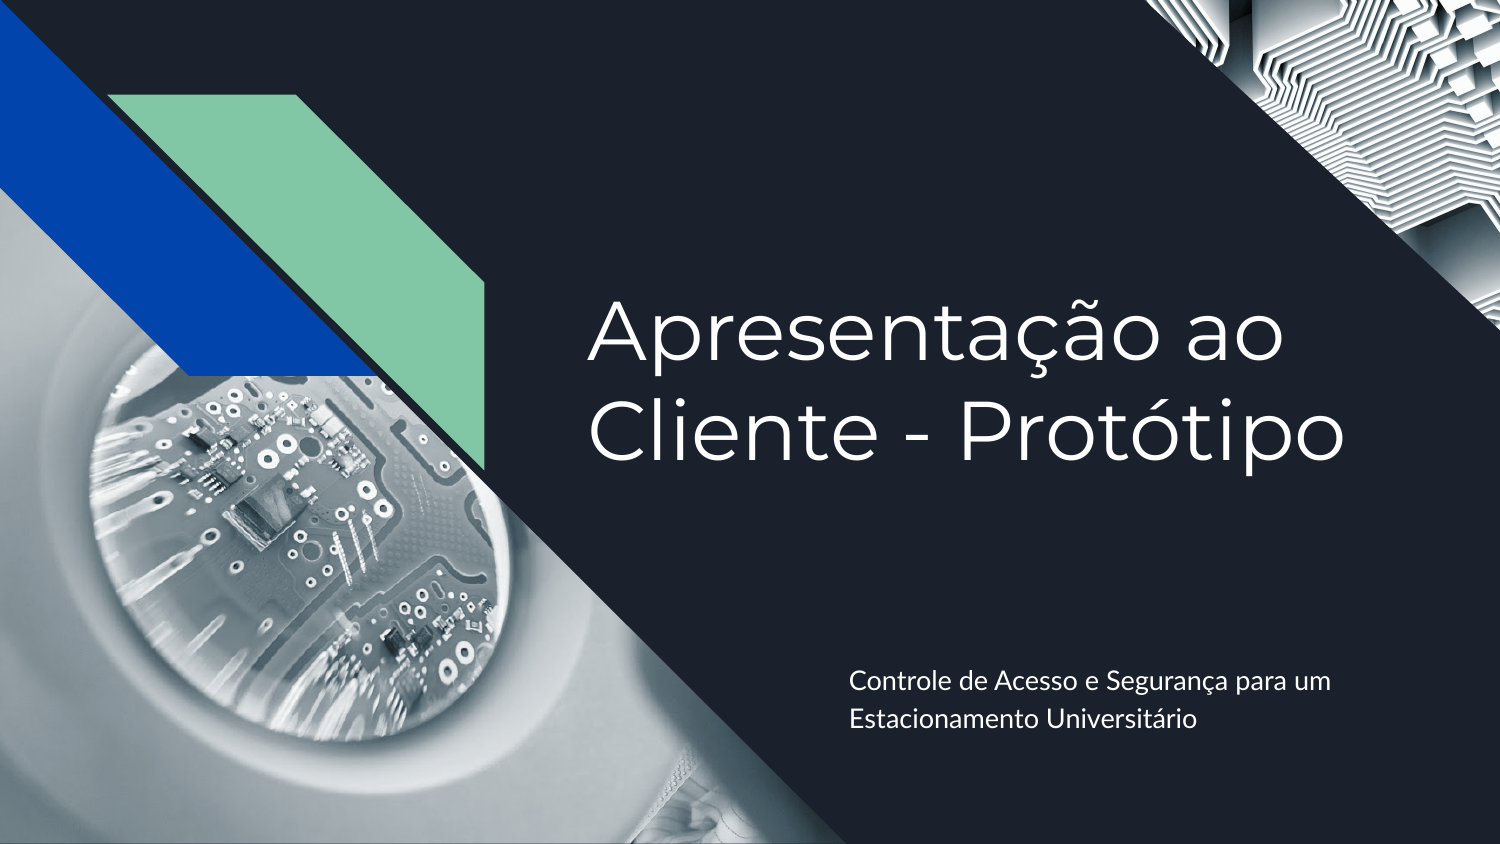

# Apresentação ao Cliente - Protótipo
Controle de Acesso e Segurança para um Estacionamento Universitário